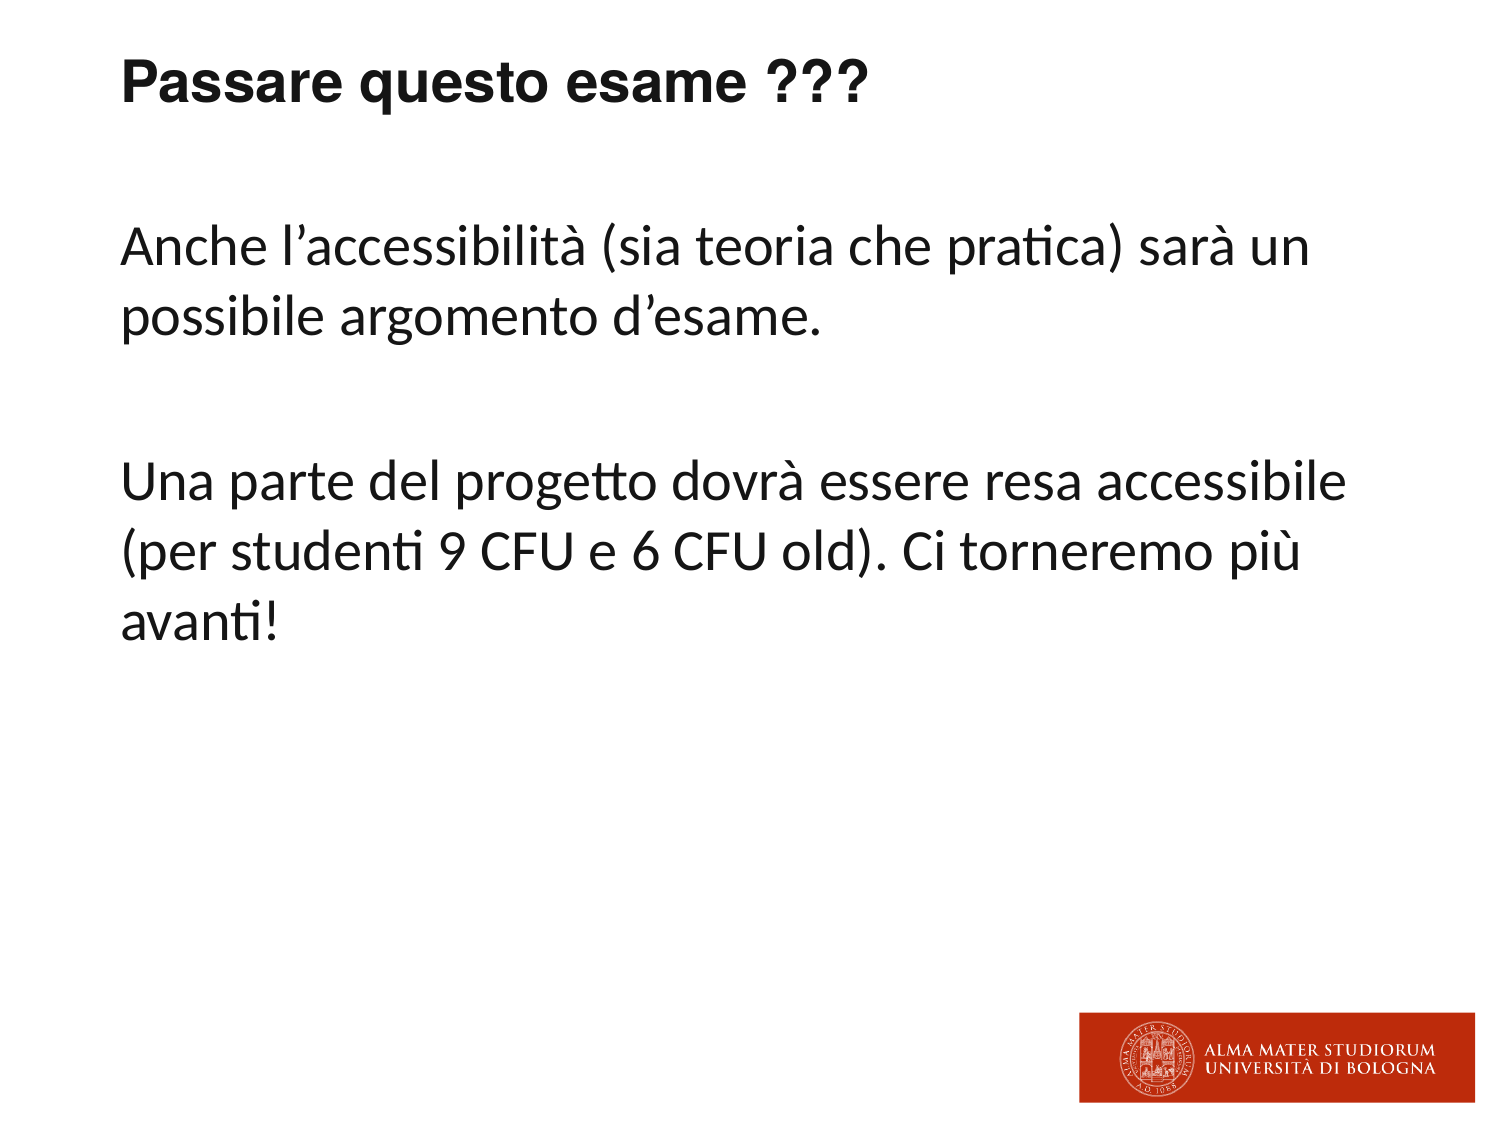

# Passare questo esame ???
Anche l’accessibilità (sia teoria che pratica) sarà un possibile argomento d’esame.

Una parte del progetto dovrà essere resa accessibile (per studenti 9 CFU e 6 CFU old). Ci torneremo più avanti!